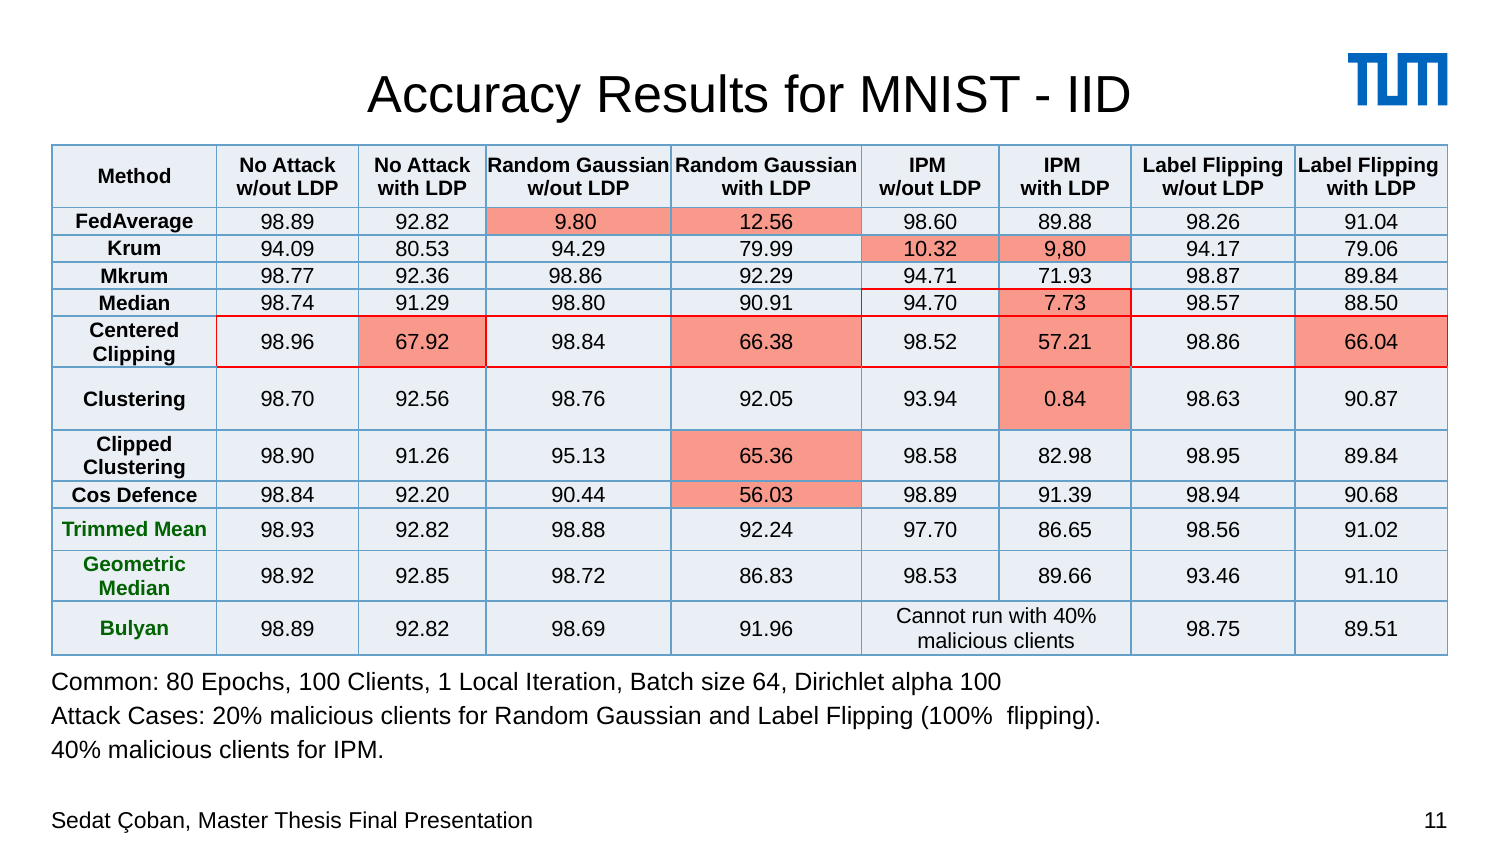

# Accuracy Results for MNIST - IID
| Method | No Attack w/out LDP | No Attack with LDP | Random Gaussian w/out LDP | Random Gaussian with LDP | IPM w/out LDP | IPM with LDP | Label Flipping w/out LDP | Label Flipping with LDP |
| --- | --- | --- | --- | --- | --- | --- | --- | --- |
| FedAverage | 98.89 | 92.82 | 9.80 | 12.56 | 98.60 | 89.88 | 98.26 | 91.04 |
| Krum | 94.09 | 80.53 | 94.29 | 79.99 | 10.32 | 9,80 | 94.17 | 79.06 |
| Mkrum | 98.77 | 92.36 | 98.86 | 92.29 | 94.71 | 71.93 | 98.87 | 89.84 |
| Median | 98.74 | 91.29 | 98.80 | 90.91 | 94.70 | 7.73 | 98.57 | 88.50 |
| Centered Clipping | 98.96 | 67.92 | 98.84 | 66.38 | 98.52 | 57.21 | 98.86 | 66.04 |
| Clustering | 98.70 | 92.56 | 98.76 | 92.05 | 93.94 | 0.84 | 98.63 | 90.87 |
| Clipped Clustering | 98.90 | 91.26 | 95.13 | 65.36 | 98.58 | 82.98 | 98.95 | 89.84 |
| Cos Defence | 98.84 | 92.20 | 90.44 | 56.03 | 98.89 | 91.39 | 98.94 | 90.68 |
| Trimmed Mean | 98.93 | 92.82 | 98.88 | 92.24 | 97.70 | 86.65 | 98.56 | 91.02 |
| Geometric Median | 98.92 | 92.85 | 98.72 | 86.83 | 98.53 | 89.66 | 93.46 | 91.10 |
| Bulyan | 98.89 | 92.82 | 98.69 | 91.96 | Cannot run with 40% malicious clients |  | 98.75 | 89.51 |

Common: 80 Epochs, 100 Clients, 1 Local Iteration, Batch size 64, Dirichlet alpha 100
Attack Cases: 20% malicious clients for Random Gaussian and Label Flipping (100%  flipping). 40% malicious clients for IPM.
Sedat Çoban, Master Thesis Final Presentation
11